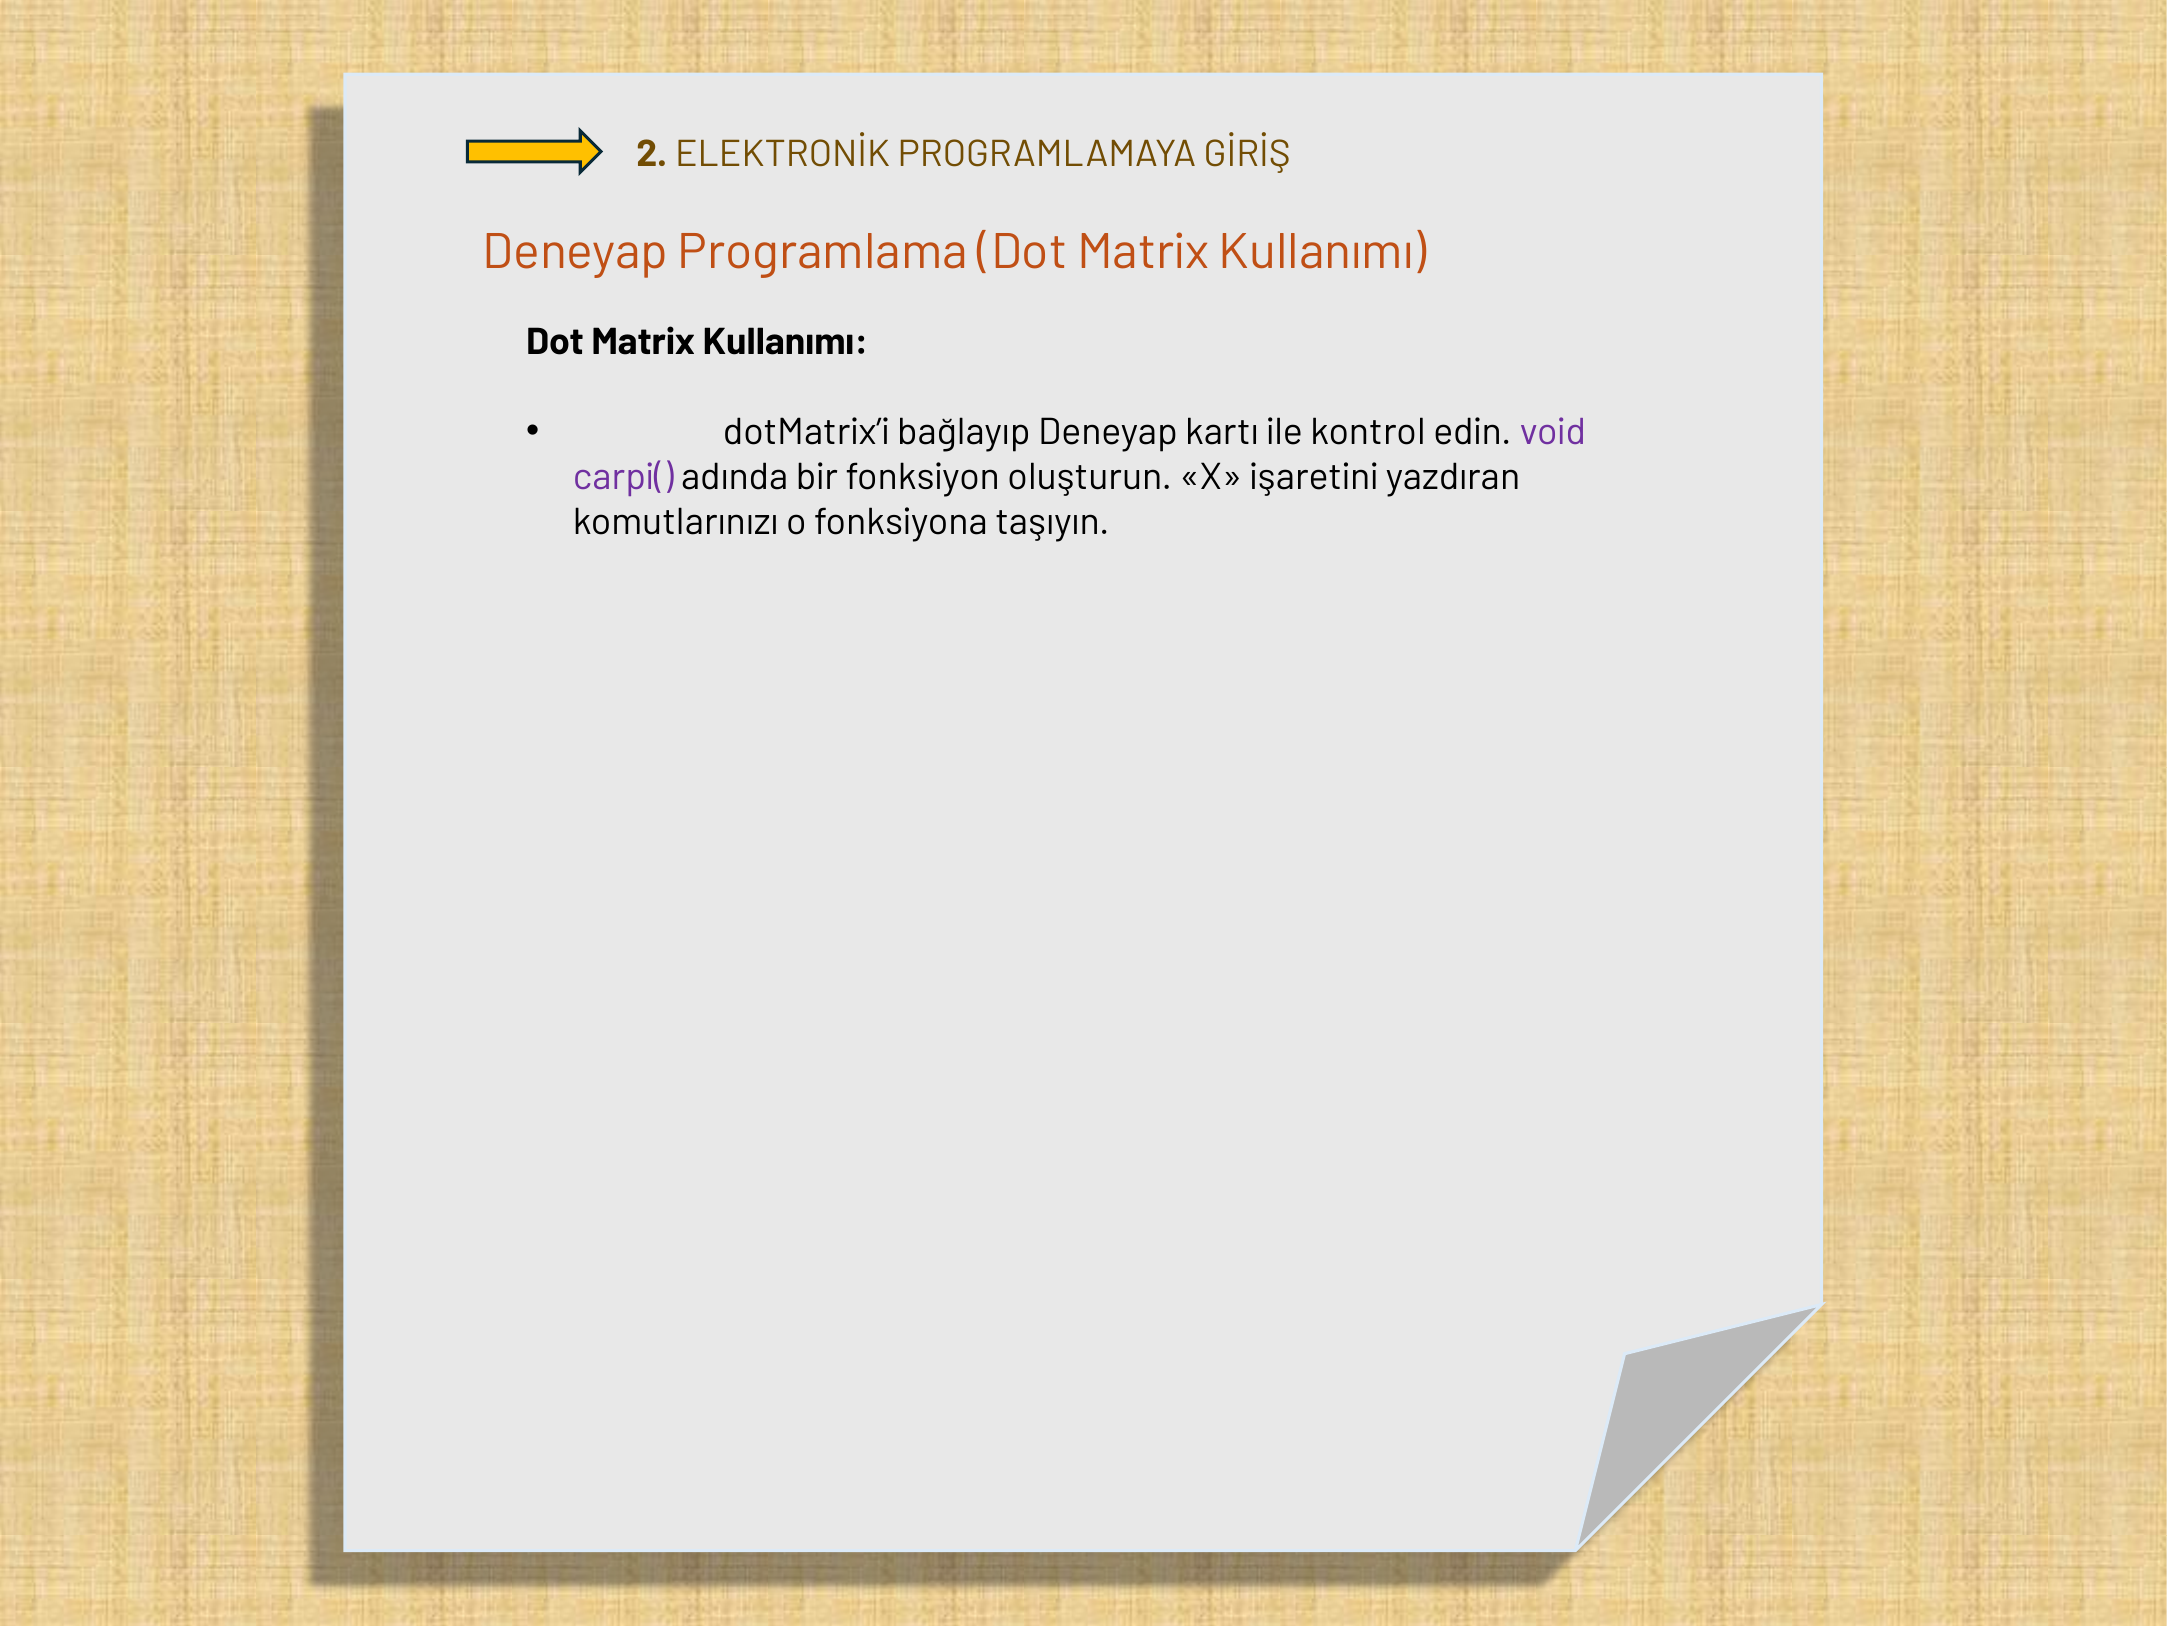

2. ELEKTRONİK PROGRAMLAMAYA GİRİŞ

Deneyap Programlama (Dot Matrix Kullanımı)
Dot Matrix Kullanımı:

	dotMatrix’i bağlayıp Deneyap kartı ile kontrol edin. void carpi() adında bir fonksiyon oluşturun. «X» işaretini yazdıran komutlarınızı o fonksiyona taşıyın.